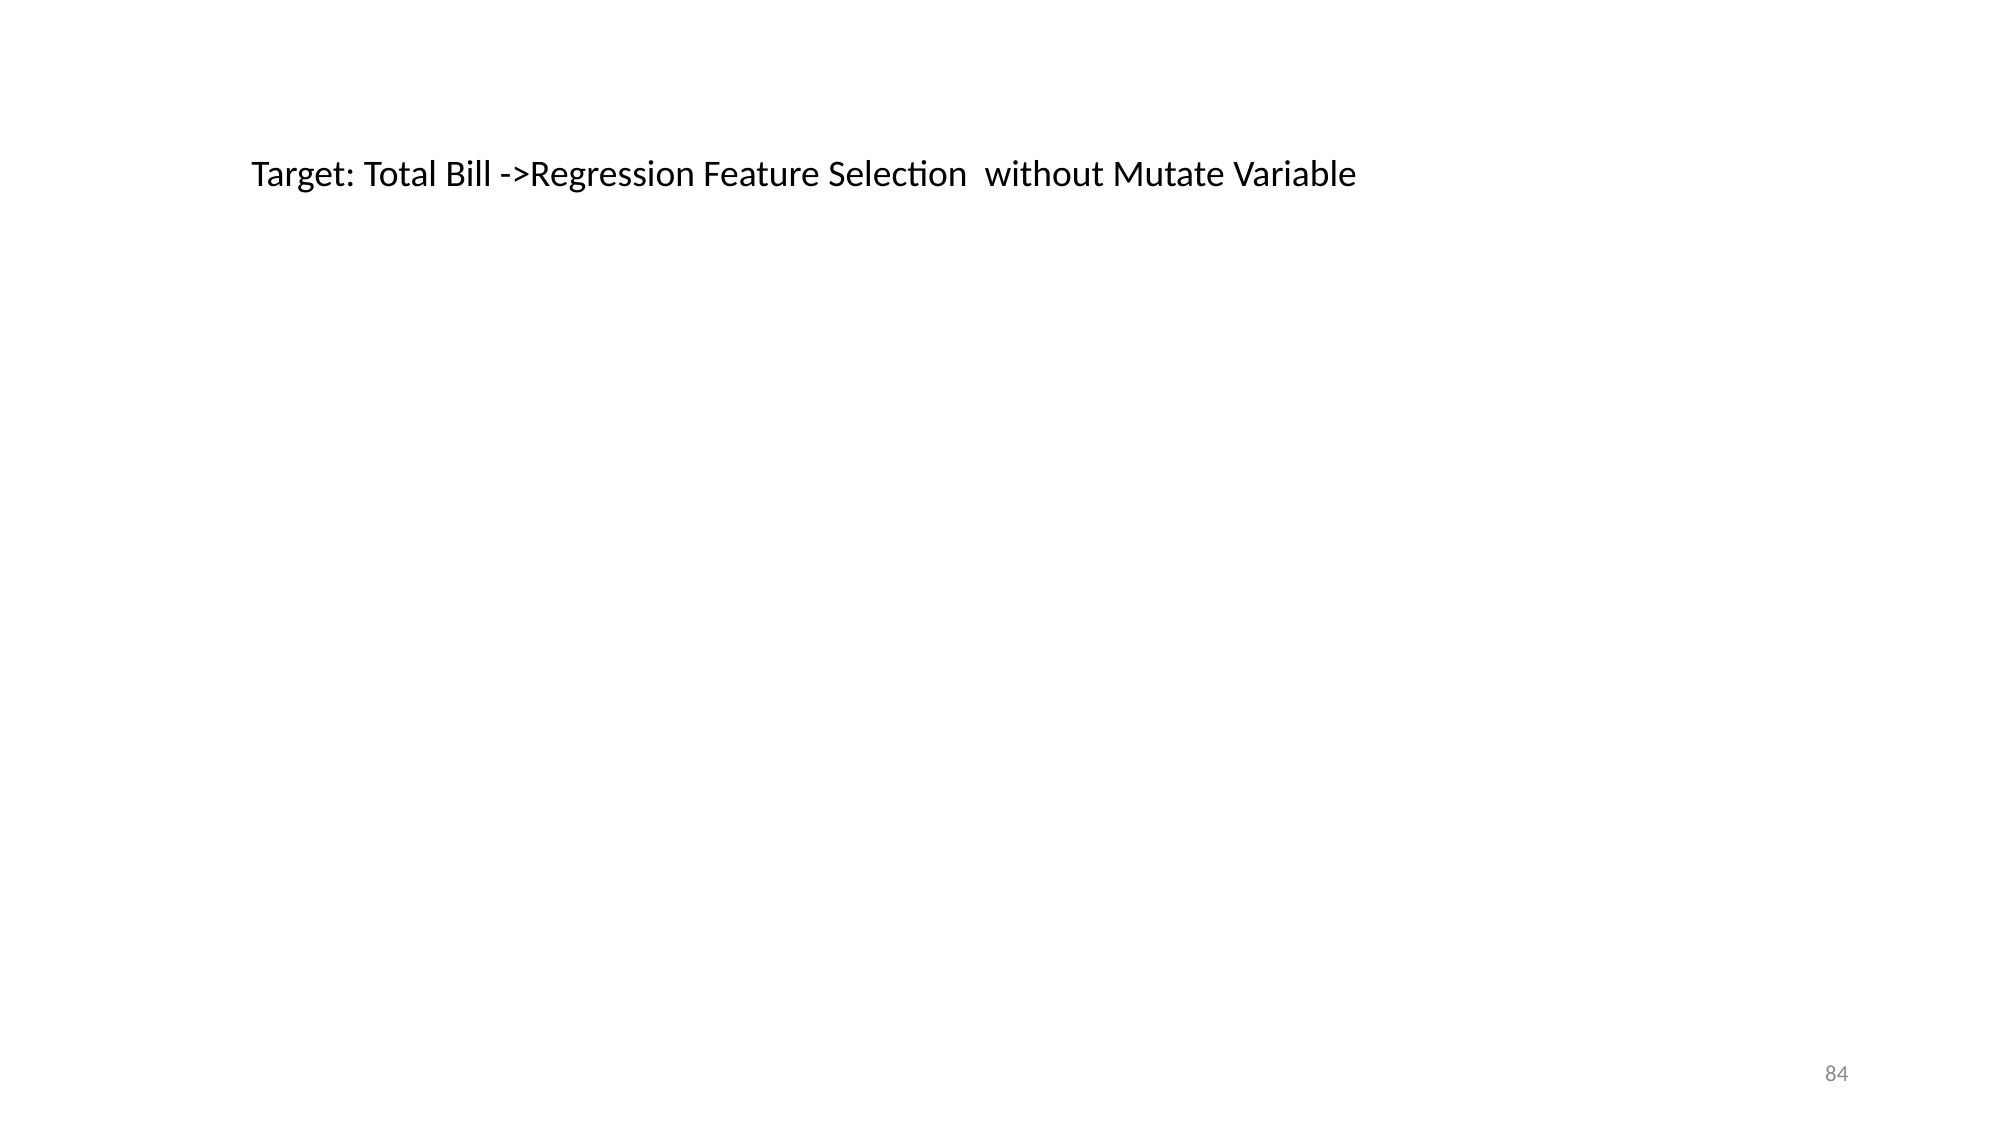

Target: Total Bill ->Regression Feature Selection  without Mutate Variable
84